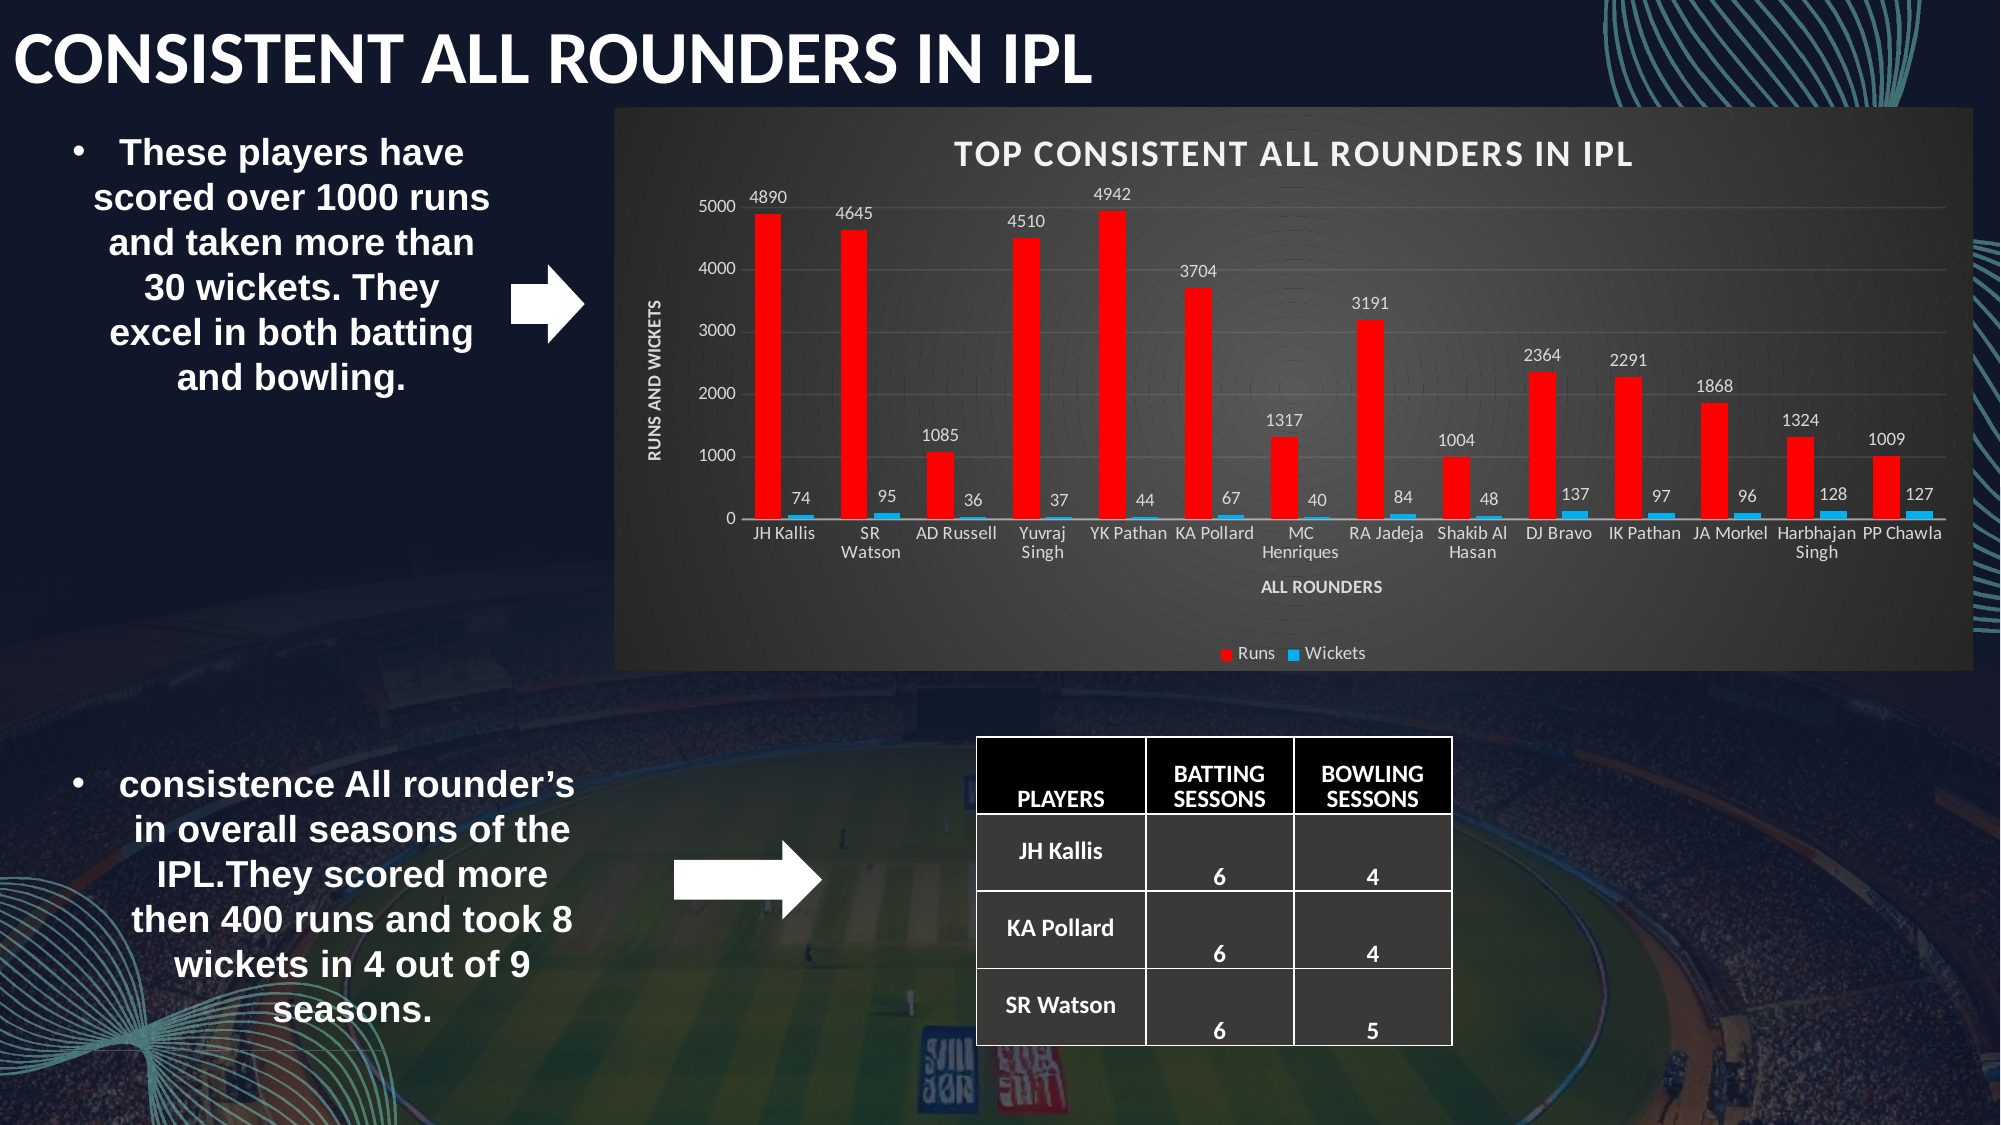

CONSISTENT ALL ROUNDERS IN IPL

### Chart: TOP CONSISTENT ALL ROUNDERS IN IPL

| Category | Runs | Wickets |
|---|---|---|
| JH Kallis | 4890.0 | 74.0 |
| SR Watson | 4645.0 | 95.0 |
| AD Russell | 1085.0 | 36.0 |
| Yuvraj Singh | 4510.0 | 37.0 |
| YK Pathan | 4942.0 | 44.0 |
| KA Pollard | 3704.0 | 67.0 |
| MC Henriques | 1317.0 | 40.0 |
| RA Jadeja | 3191.0 | 84.0 |
| Shakib Al Hasan | 1004.0 | 48.0 |
| DJ Bravo | 2364.0 | 137.0 |
| IK Pathan | 2291.0 | 97.0 |
| JA Morkel | 1868.0 | 96.0 |
| Harbhajan Singh | 1324.0 | 128.0 |
| PP Chawla | 1009.0 | 127.0 |
These players have scored over 1000 runs and taken more than 30 wickets. They excel in both batting and bowling.

| PLAYERS | BATTING SESSONS | BOWLING SESSONS |
| --- | --- | --- |
| JH Kallis | 6 | 4 |
| KA Pollard | 6 | 4 |
| SR Watson | 6 | 5 |
consistence All rounder’s  in overall seasons of the IPL.They scored more then 400 runs and took 8 wickets in 4 out of 9 seasons.